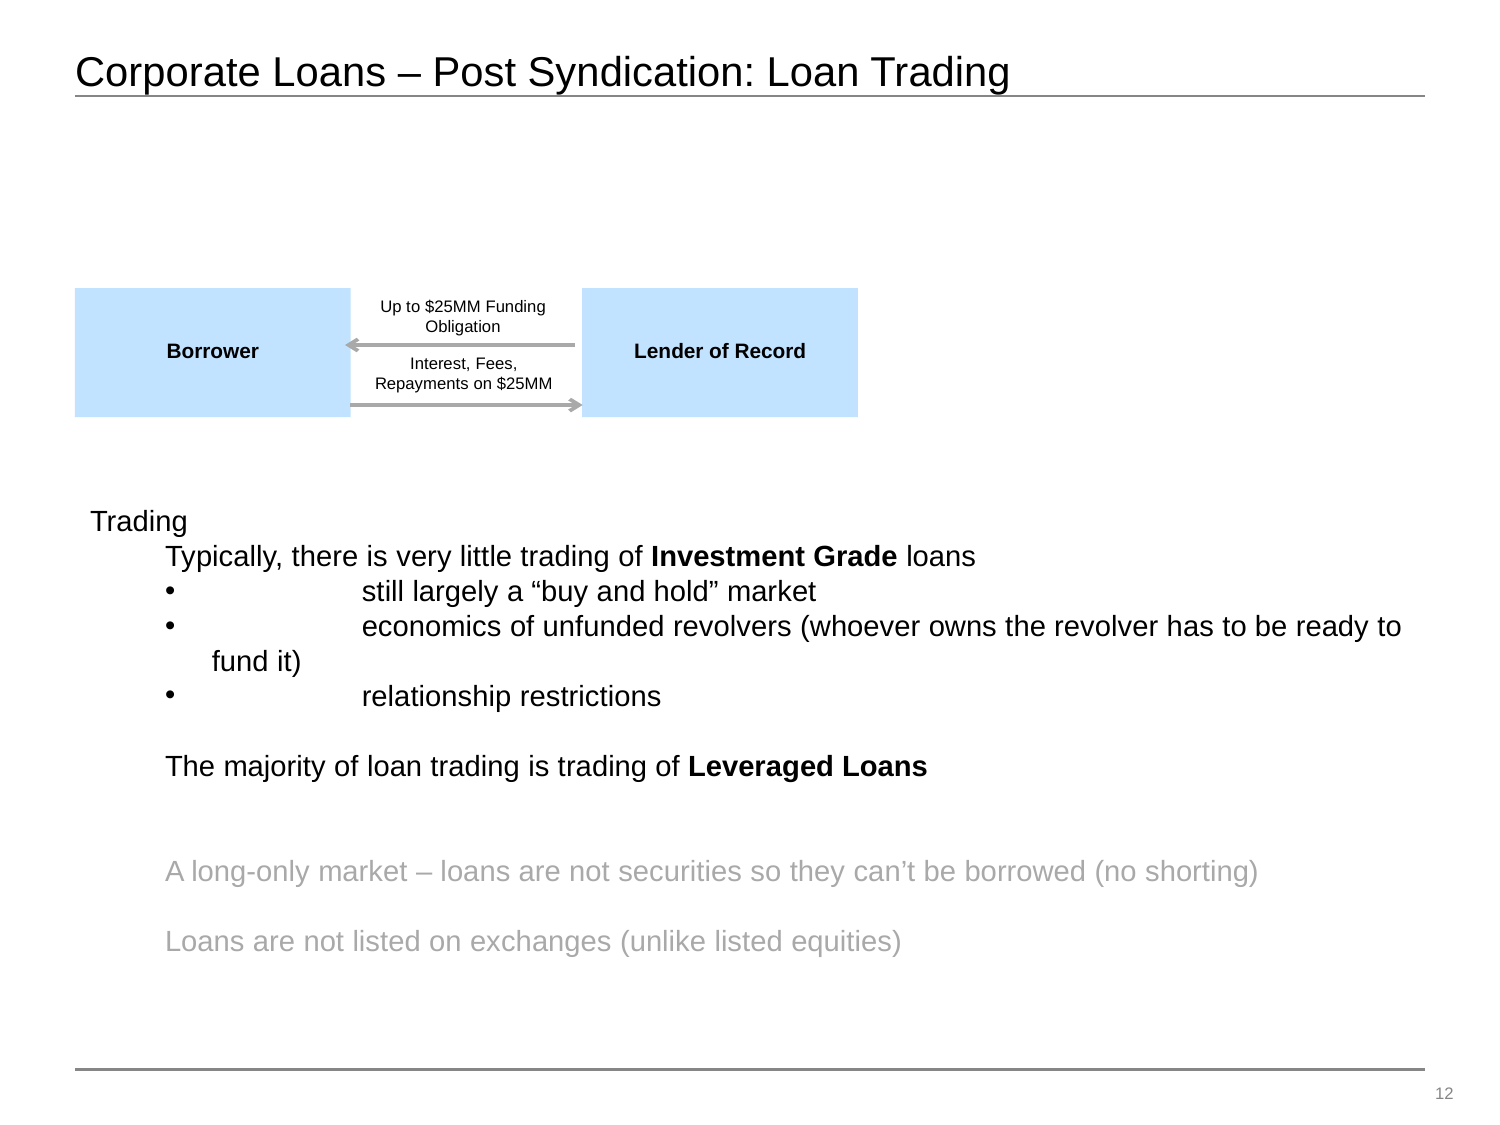

# Corporate Loans – Post Syndication: Loan Trading

Up to $25MM Funding Obligation
Lender of Record
Borrower
Interest, Fees, Repayments on $25MM
Trading
Typically, there is very little trading of Investment Grade loans
	still largely a “buy and hold” market
	economics of unfunded revolvers (whoever owns the revolver has to be ready to fund it)
	relationship restrictions

The majority of loan trading is trading of Leveraged Loans

A long-only market – loans are not securities so they can’t be borrowed (no shorting)

Loans are not listed on exchanges (unlike listed equities)